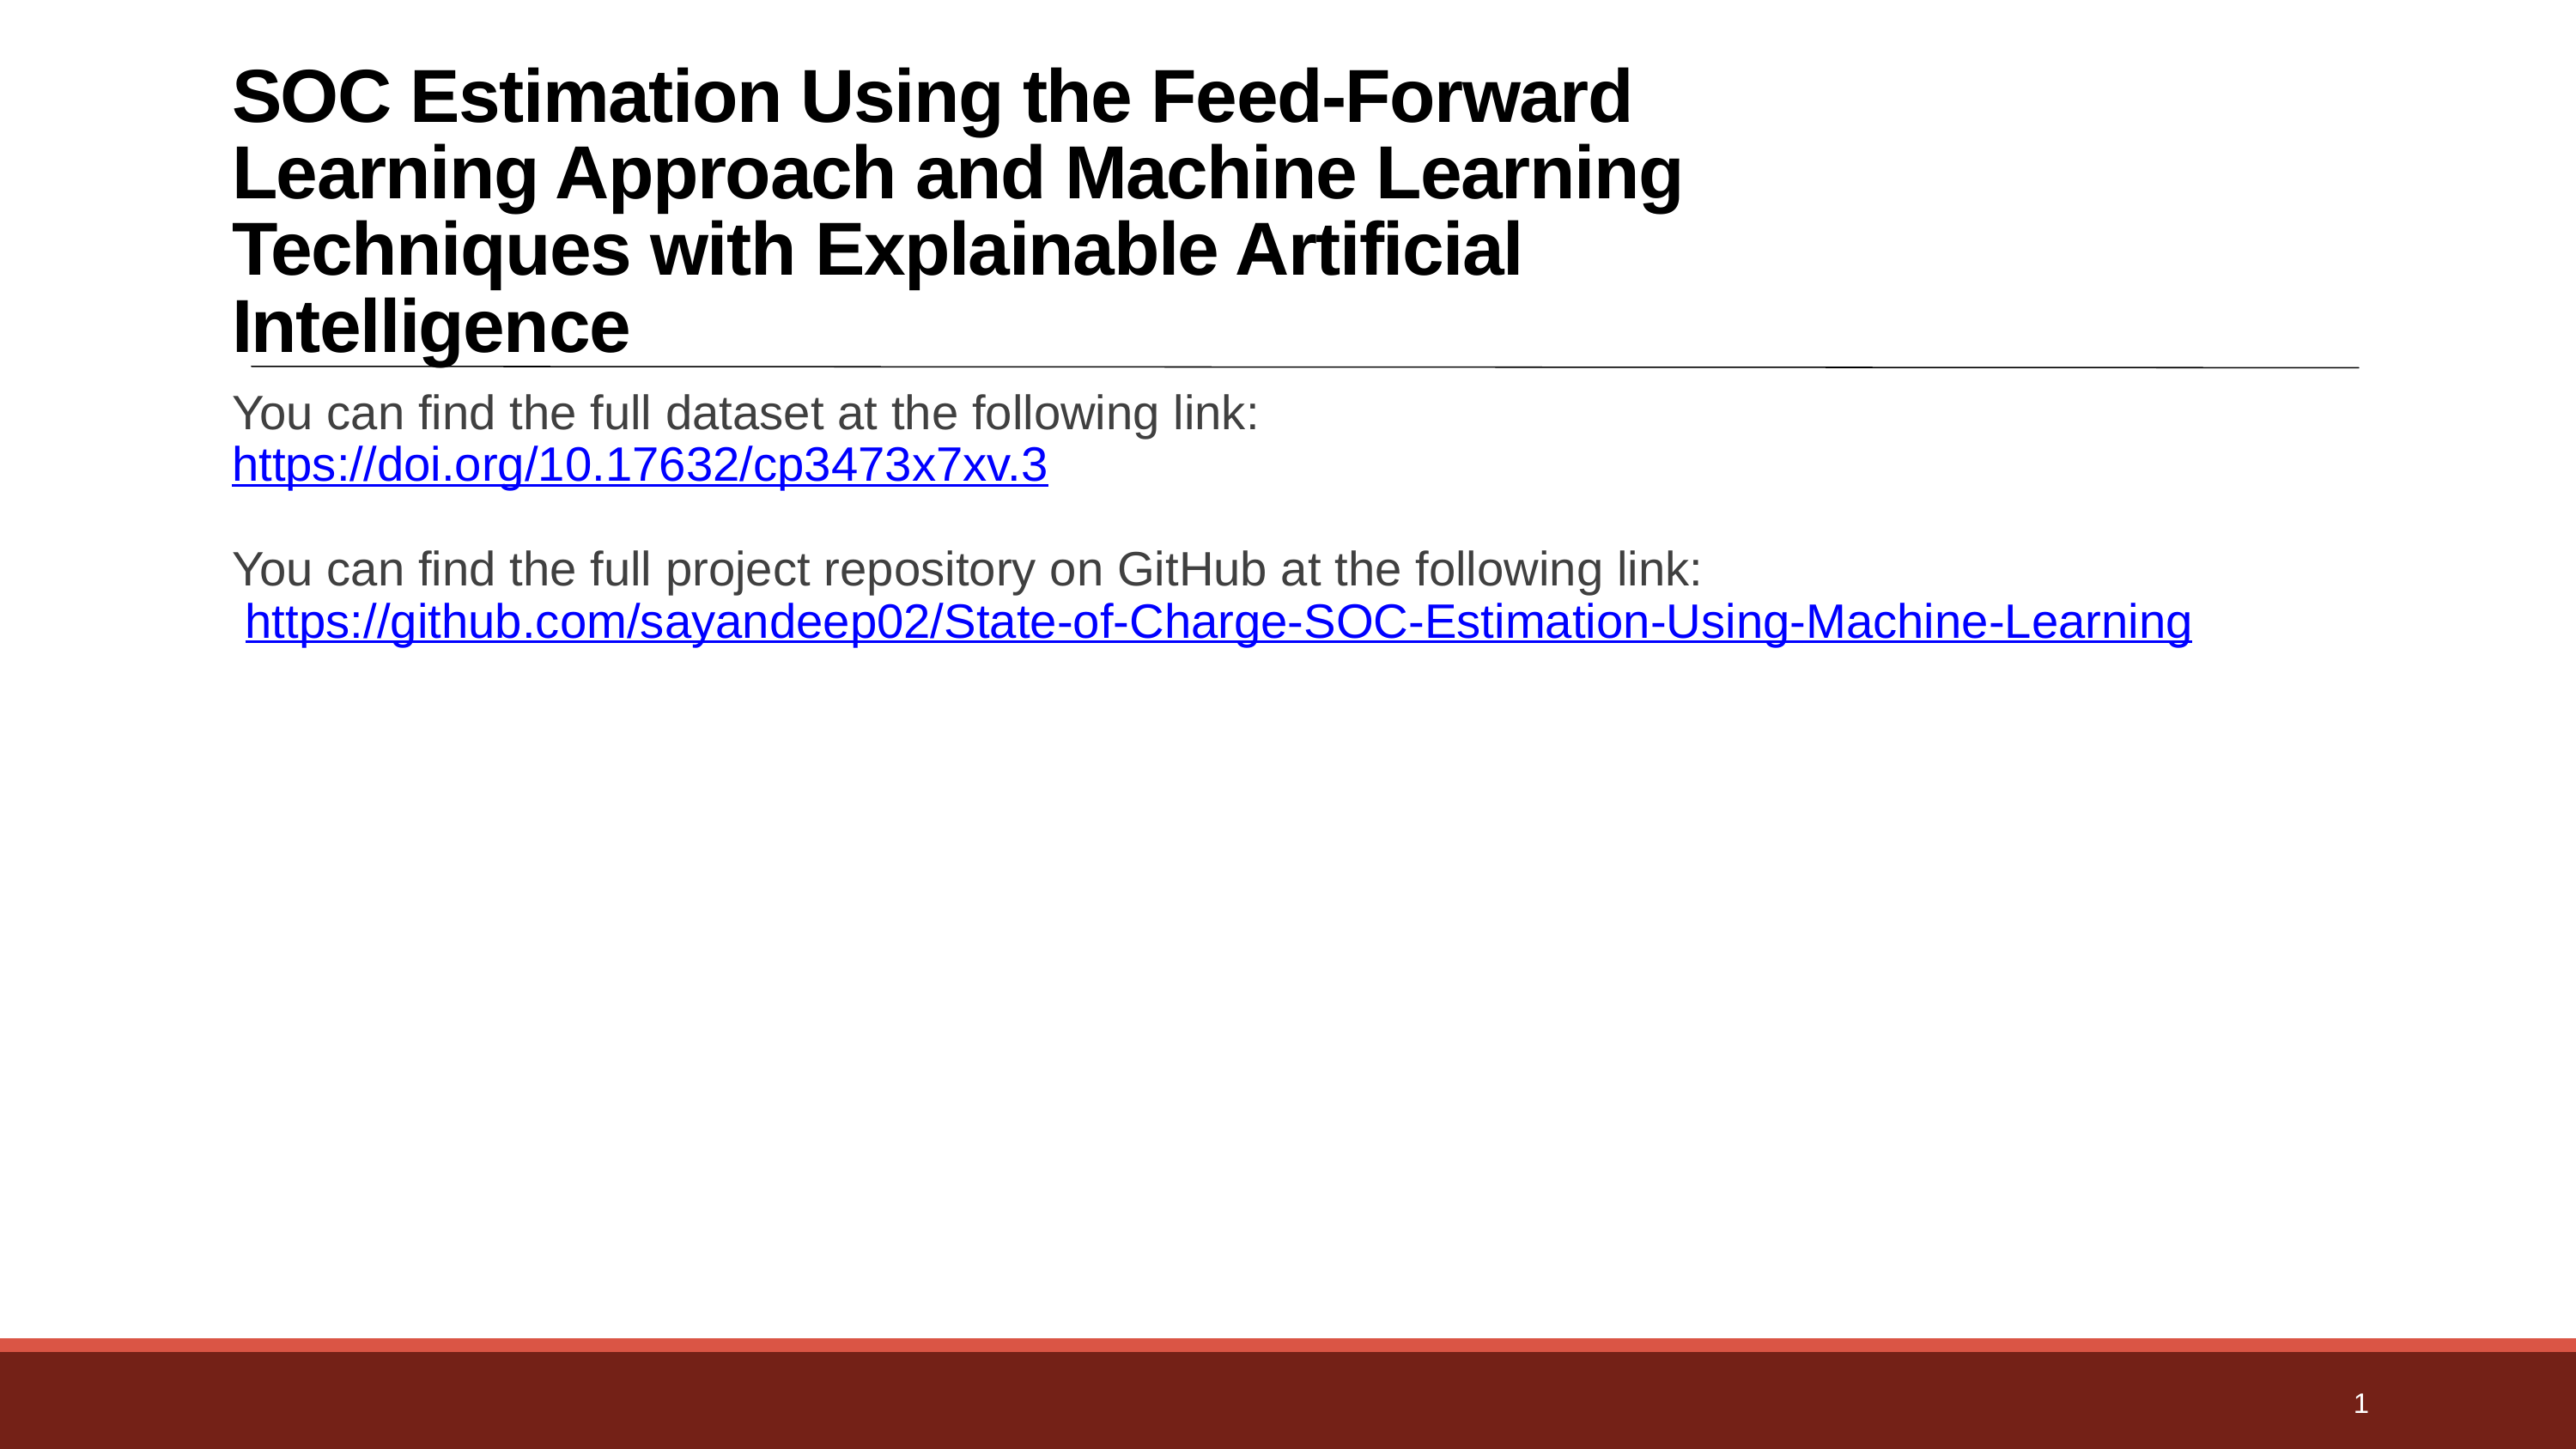

SOC Estimation Using the Feed-Forward Learning Approach and Machine Learning Techniques with Explainable Artificial Intelligence

You can find the full dataset at the following link:
https://doi.org/10.17632/cp3473x7xv.3

You can find the full project repository on GitHub at the following link:
 https://github.com/sayandeep02/State-of-Charge-SOC-Estimation-Using-Machine-Learning

1